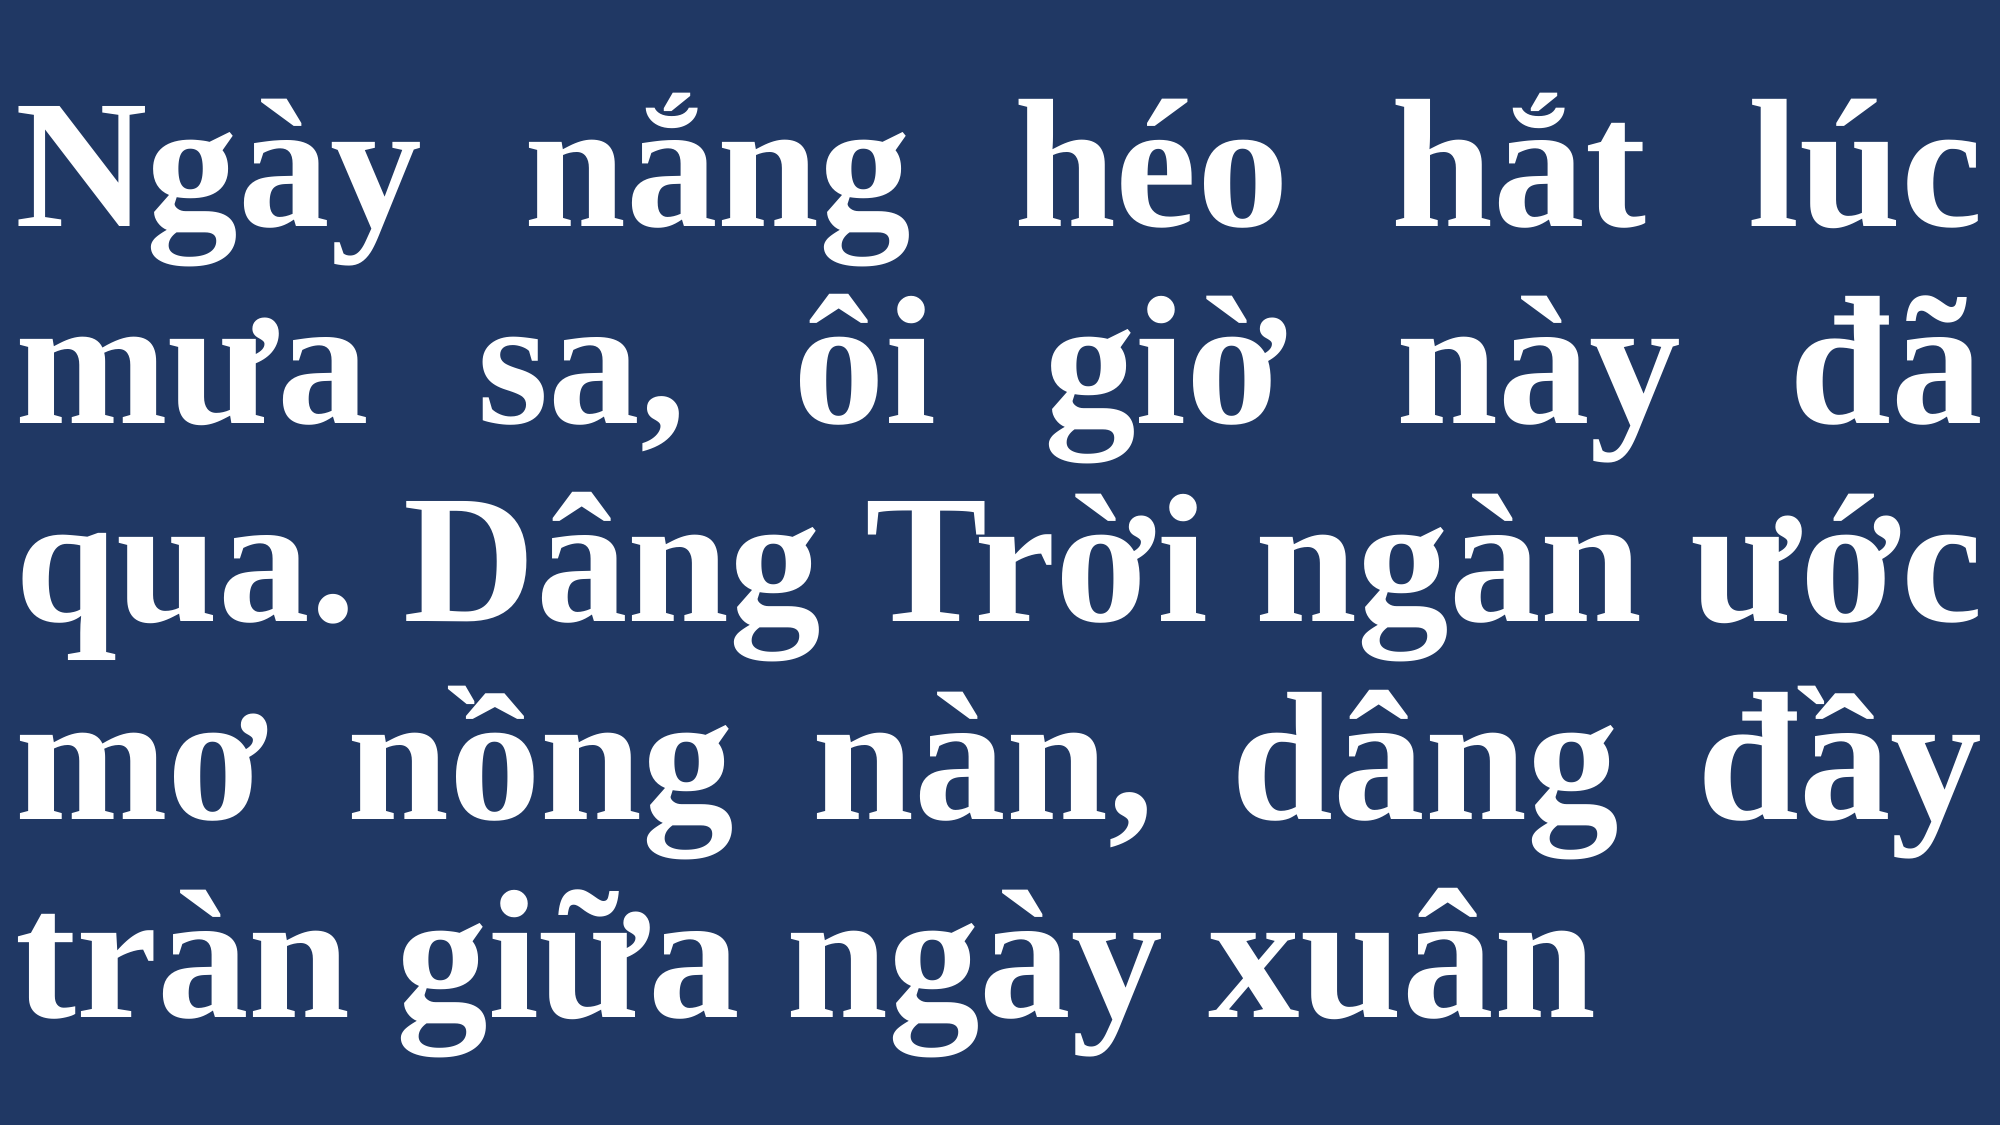

# Ngày nắng héo hắt lúc mưa sa, ôi giờ này đã qua. Dâng Trời ngàn ước mơ nồng nàn, dâng đầy tràn giữa ngày xuân